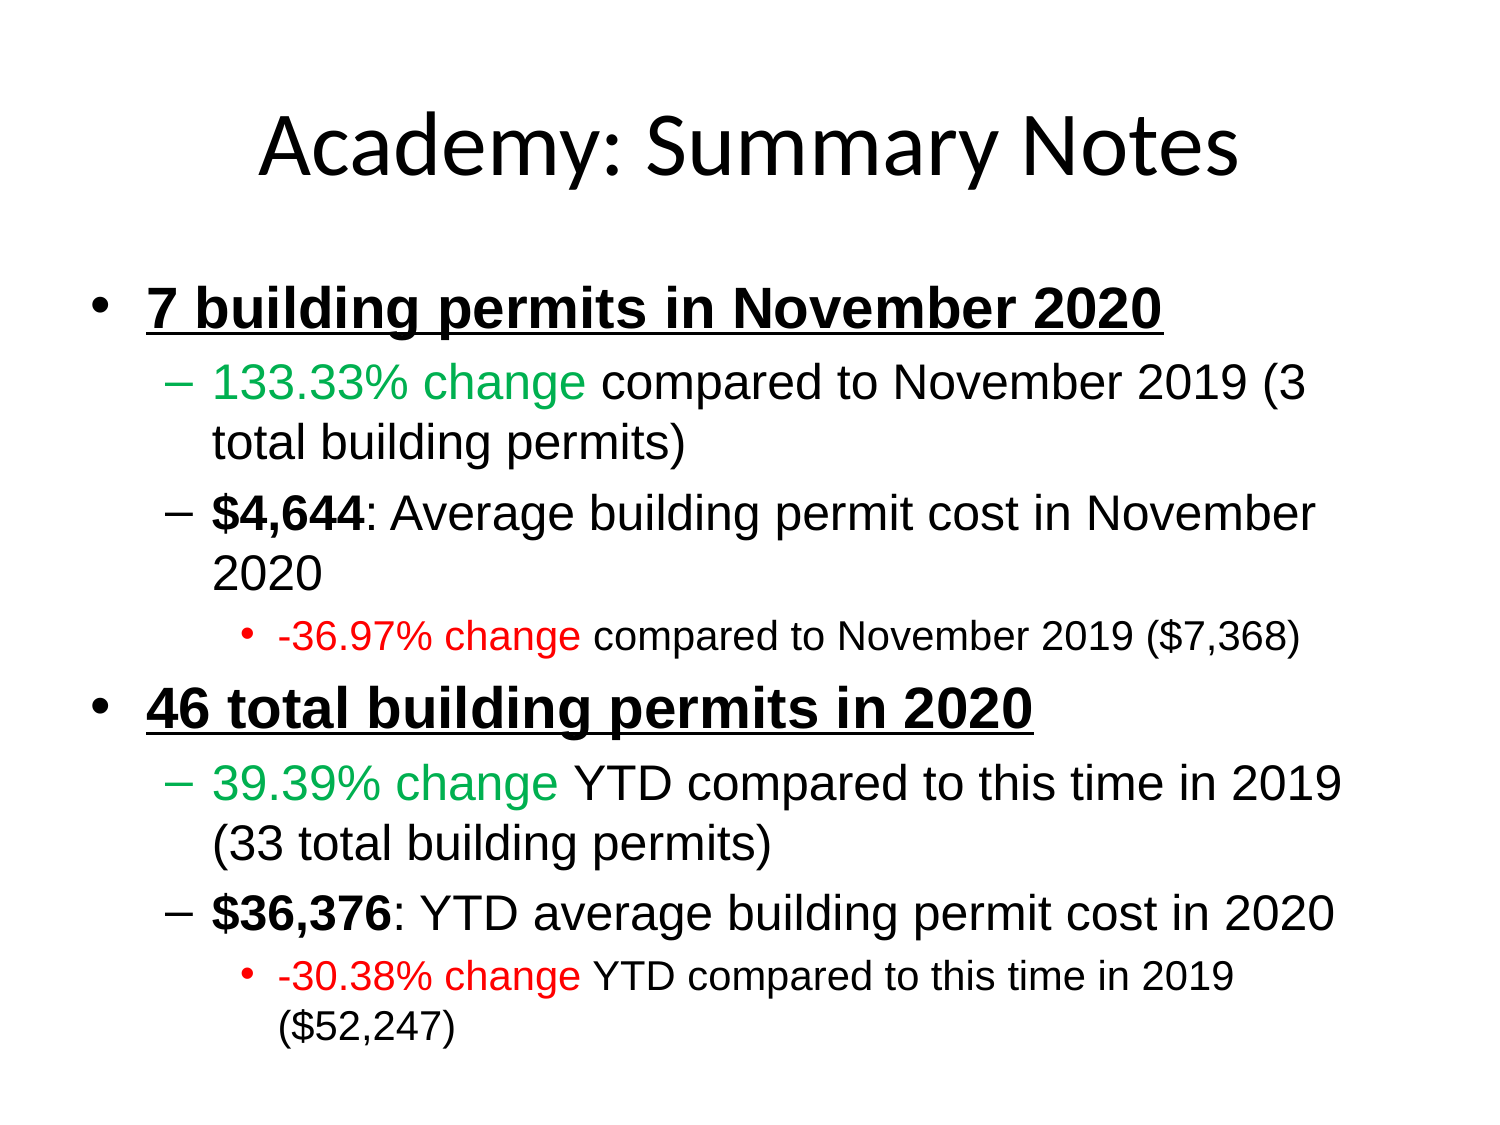

# Academy: Summary Notes
7 building permits in November 2020
133.33% change compared to November 2019 (3 total building permits)
$4,644: Average building permit cost in November 2020
-36.97% change compared to November 2019 ($7,368)
46 total building permits in 2020
39.39% change YTD compared to this time in 2019 (33 total building permits)
$36,376: YTD average building permit cost in 2020
-30.38% change YTD compared to this time in 2019 ($52,247)